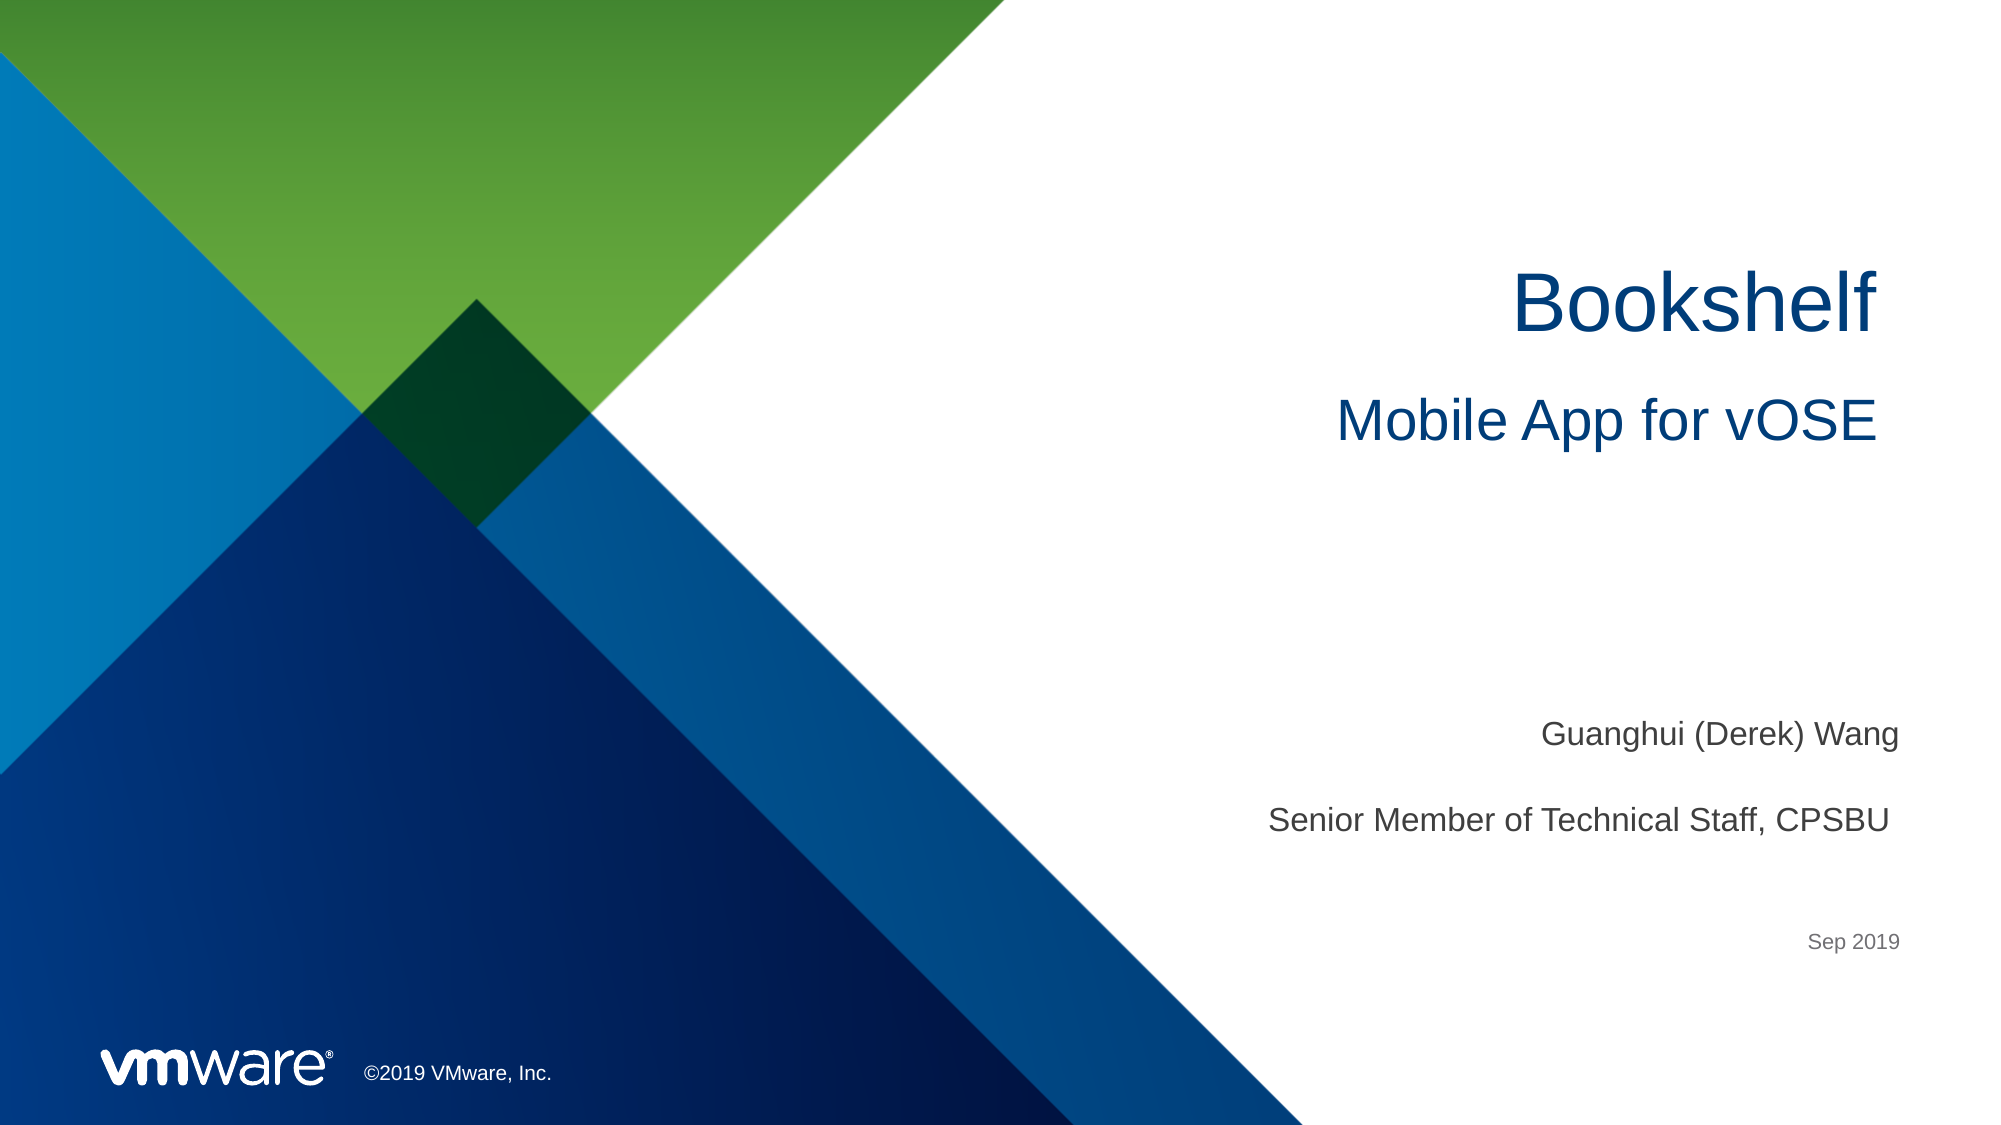

# Bookshelf
Mobile App for vOSE
Guanghui (Derek) Wang
Senior Member of Technical Staff, CPSBU
Sep 2019